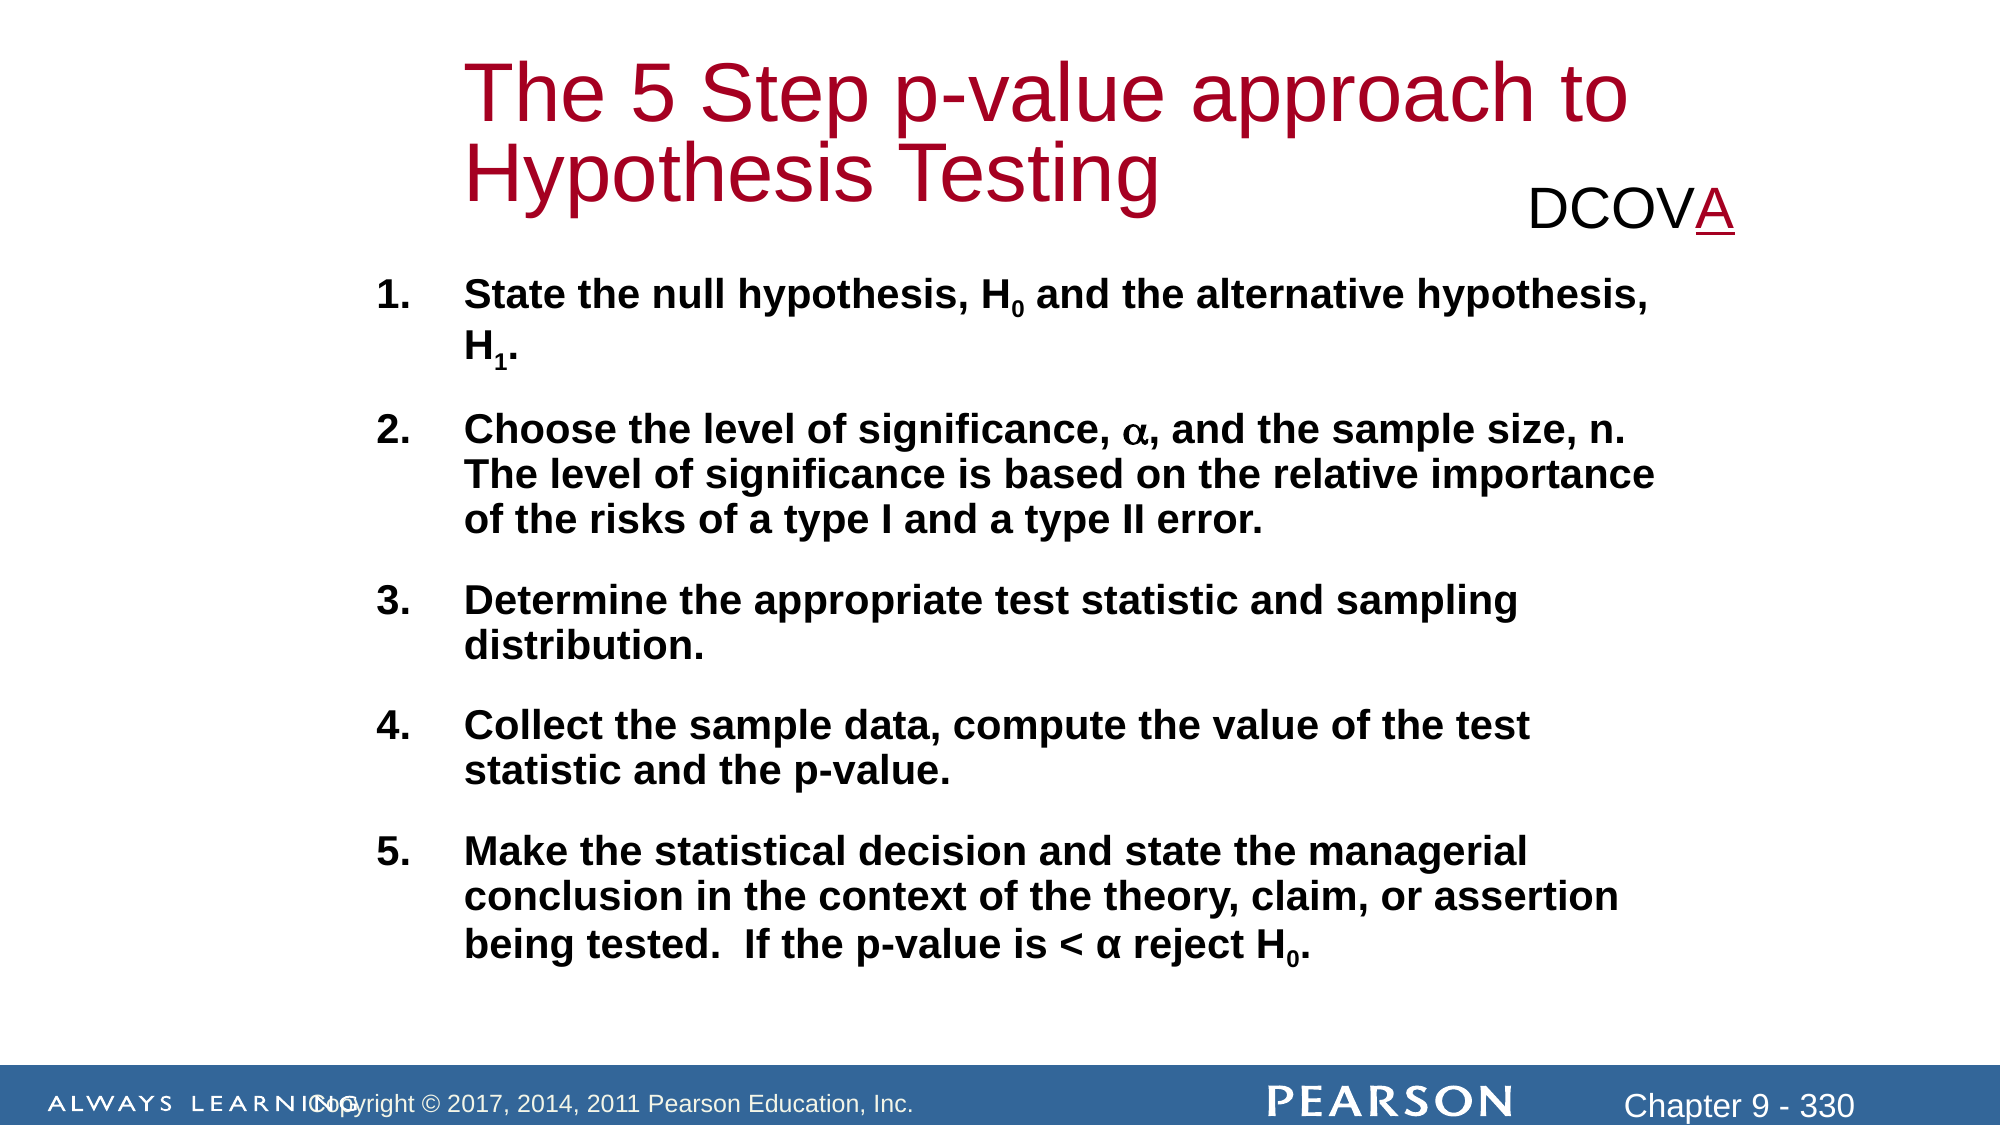

The 5 Step p-value approach to
Hypothesis Testing
DCOVA
State the null hypothesis, H0 and the alternative hypothesis, H1.

Choose the level of significance, α, and the sample size, n. The level of significance is based on the relative importance of the risks of a type I and a type II error.

Determine the appropriate test statistic and sampling distribution.

Collect the sample data, compute the value of the test statistic and the p-value.

Make the statistical decision and state the managerial conclusion in the context of the theory, claim, or assertion being tested.  If the p-value is < α reject H0.